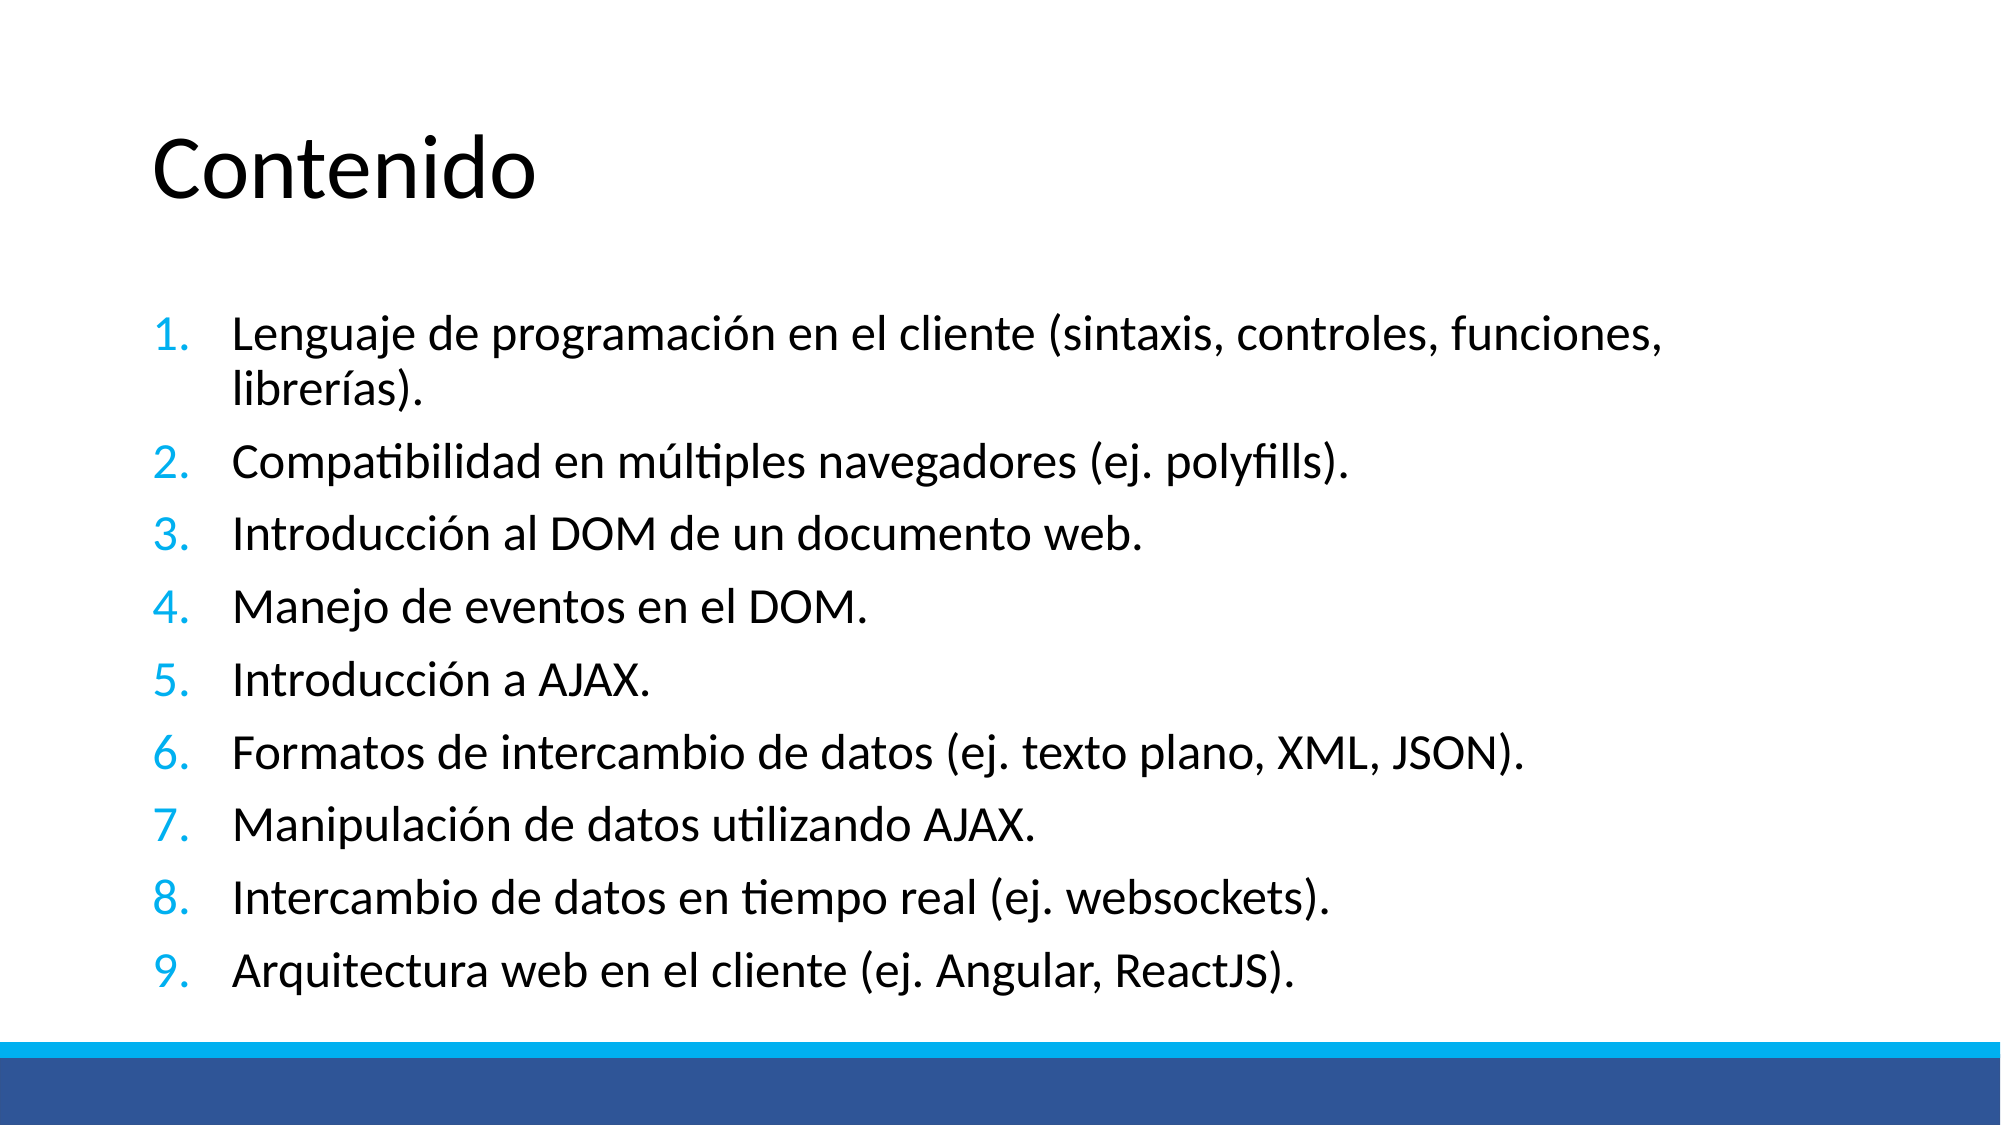

# Contenido
Lenguaje de programación en el cliente (sintaxis, controles, funciones, librerías).
Compatibilidad en múltiples navegadores (ej. polyfills).
Introducción al DOM de un documento web.
Manejo de eventos en el DOM.
Introducción a AJAX.
Formatos de intercambio de datos (ej. texto plano, XML, JSON).
Manipulación de datos utilizando AJAX.
Intercambio de datos en tiempo real (ej. websockets).
Arquitectura web en el cliente (ej. Angular, ReactJS).